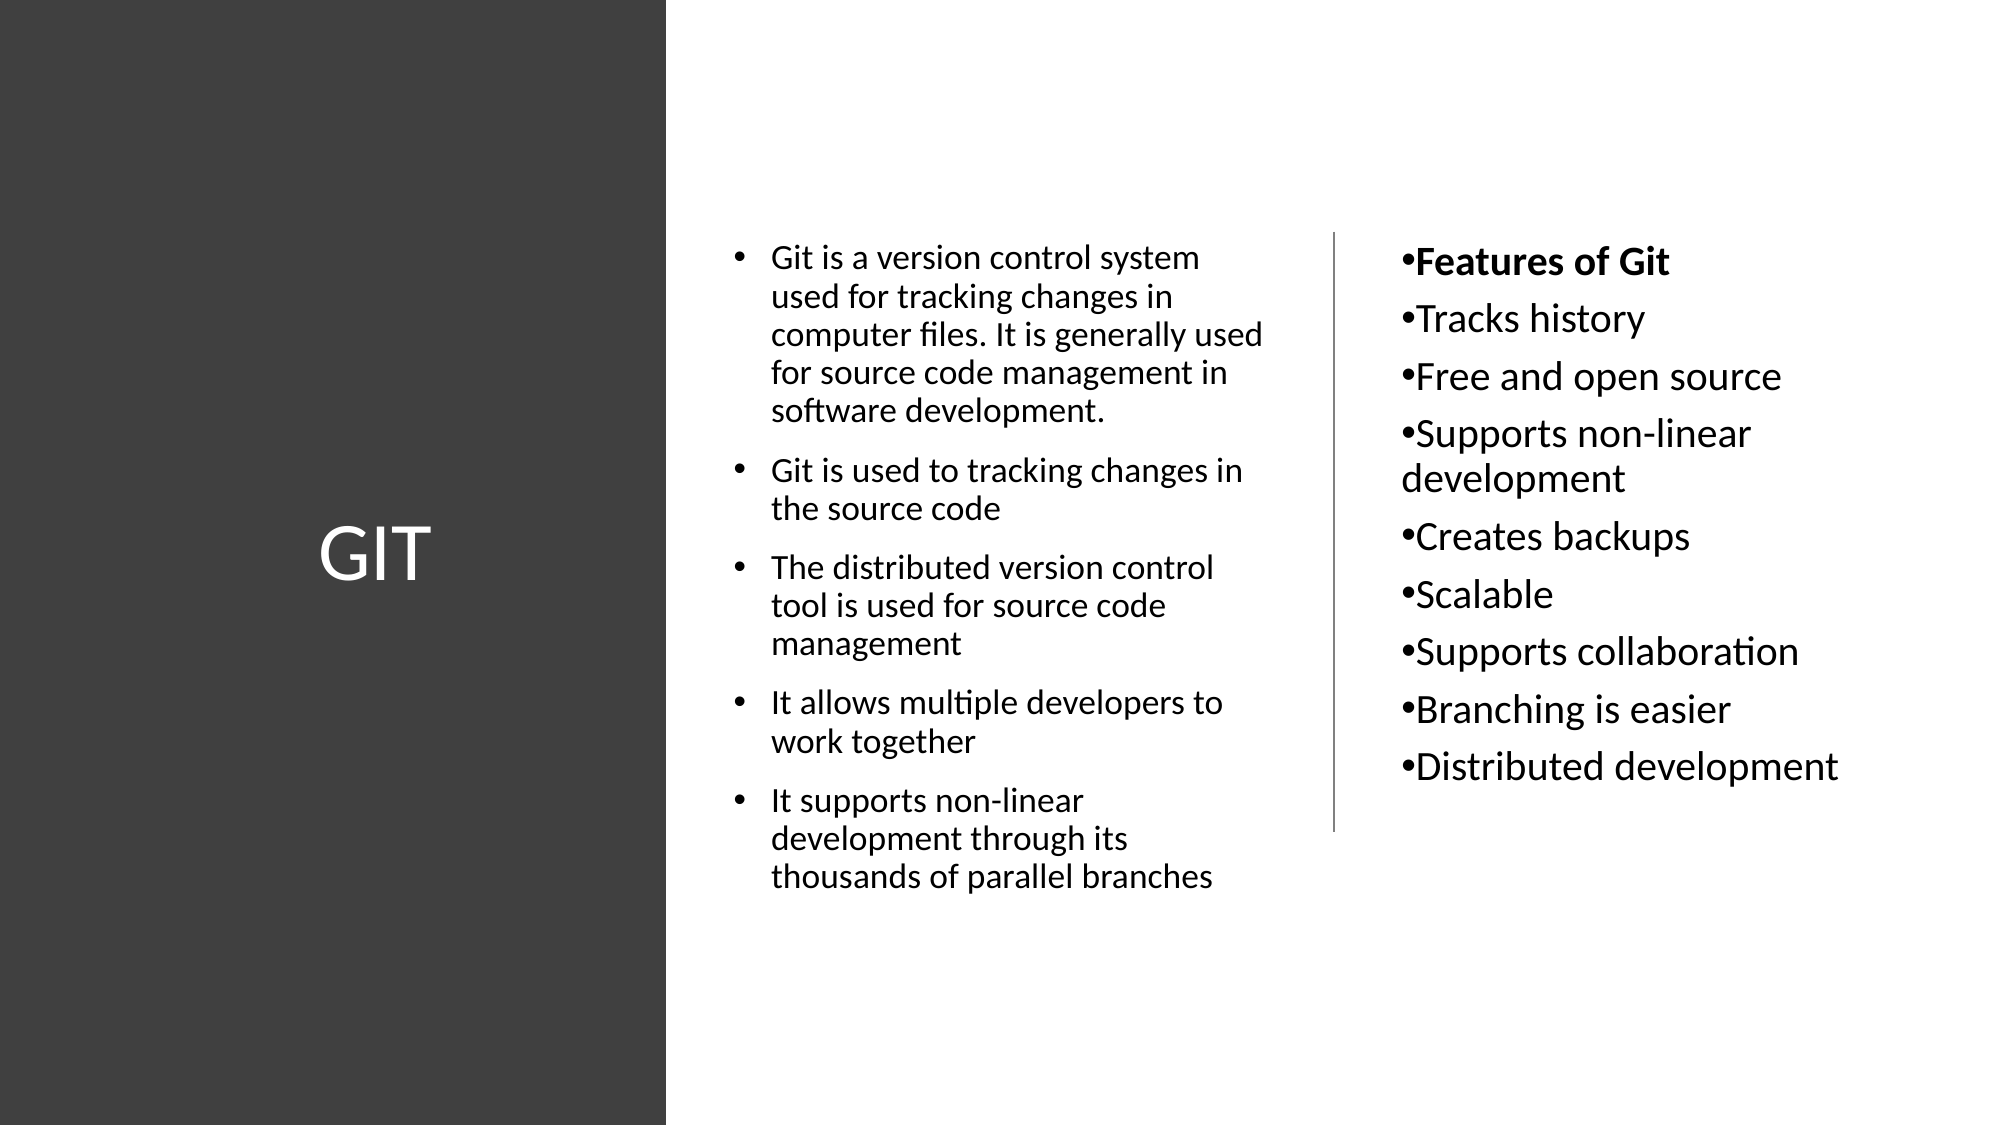

# GIT
Git is a version control system used for tracking changes in computer files. It is generally used for source code management in software development.
Git is used to tracking changes in the source code
The distributed version control tool is used for source code management
It allows multiple developers to work together
It supports non-linear development through its thousands of parallel branches

Features of Git
Tracks history
Free and open source
Supports non-linear development
Creates backups
Scalable
Supports collaboration
Branching is easier
Distributed development